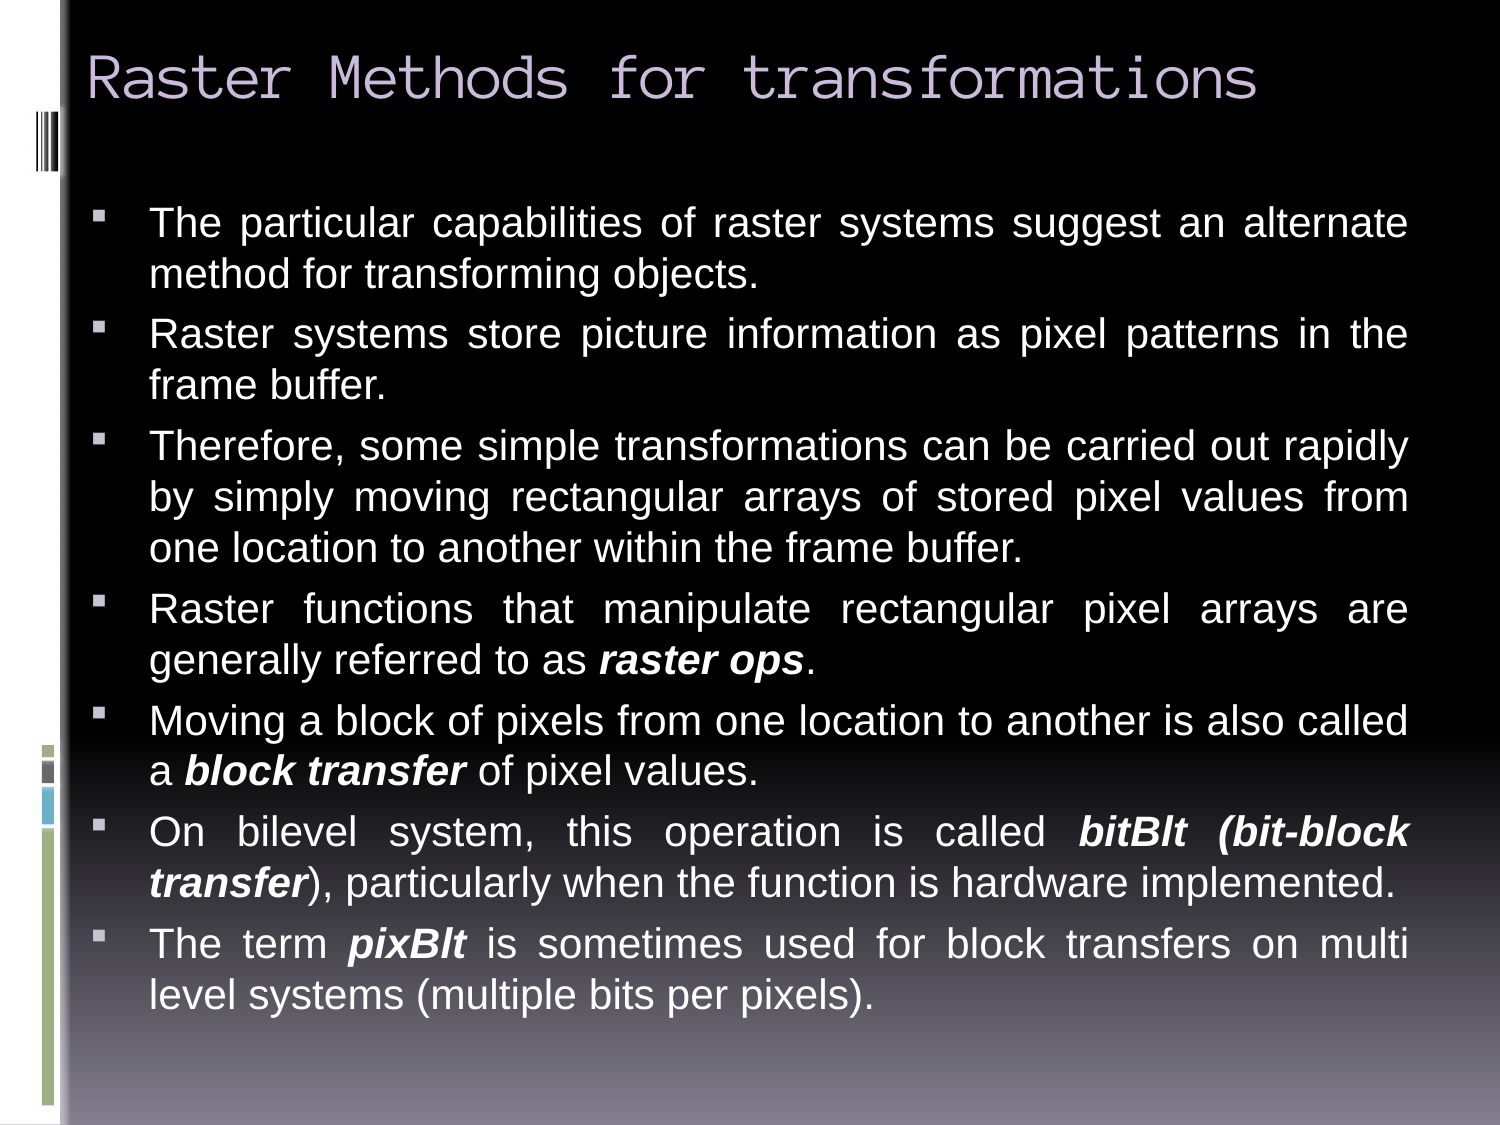

# Raster Methods for transformations
The particular capabilities of raster systems suggest an alternate method for transforming objects.
Raster systems store picture information as pixel patterns in the frame buffer.
Therefore, some simple transformations can be carried out rapidly by simply moving rectangular arrays of stored pixel values from one location to another within the frame buffer.
Raster functions that manipulate rectangular pixel arrays are generally referred to as raster ops.
Moving a block of pixels from one location to another is also called a block transfer of pixel values.
On bilevel system, this operation is called bitBlt (bit-block transfer), particularly when the function is hardware implemented.
The term pixBlt is sometimes used for block transfers on multi level systems (multiple bits per pixels).